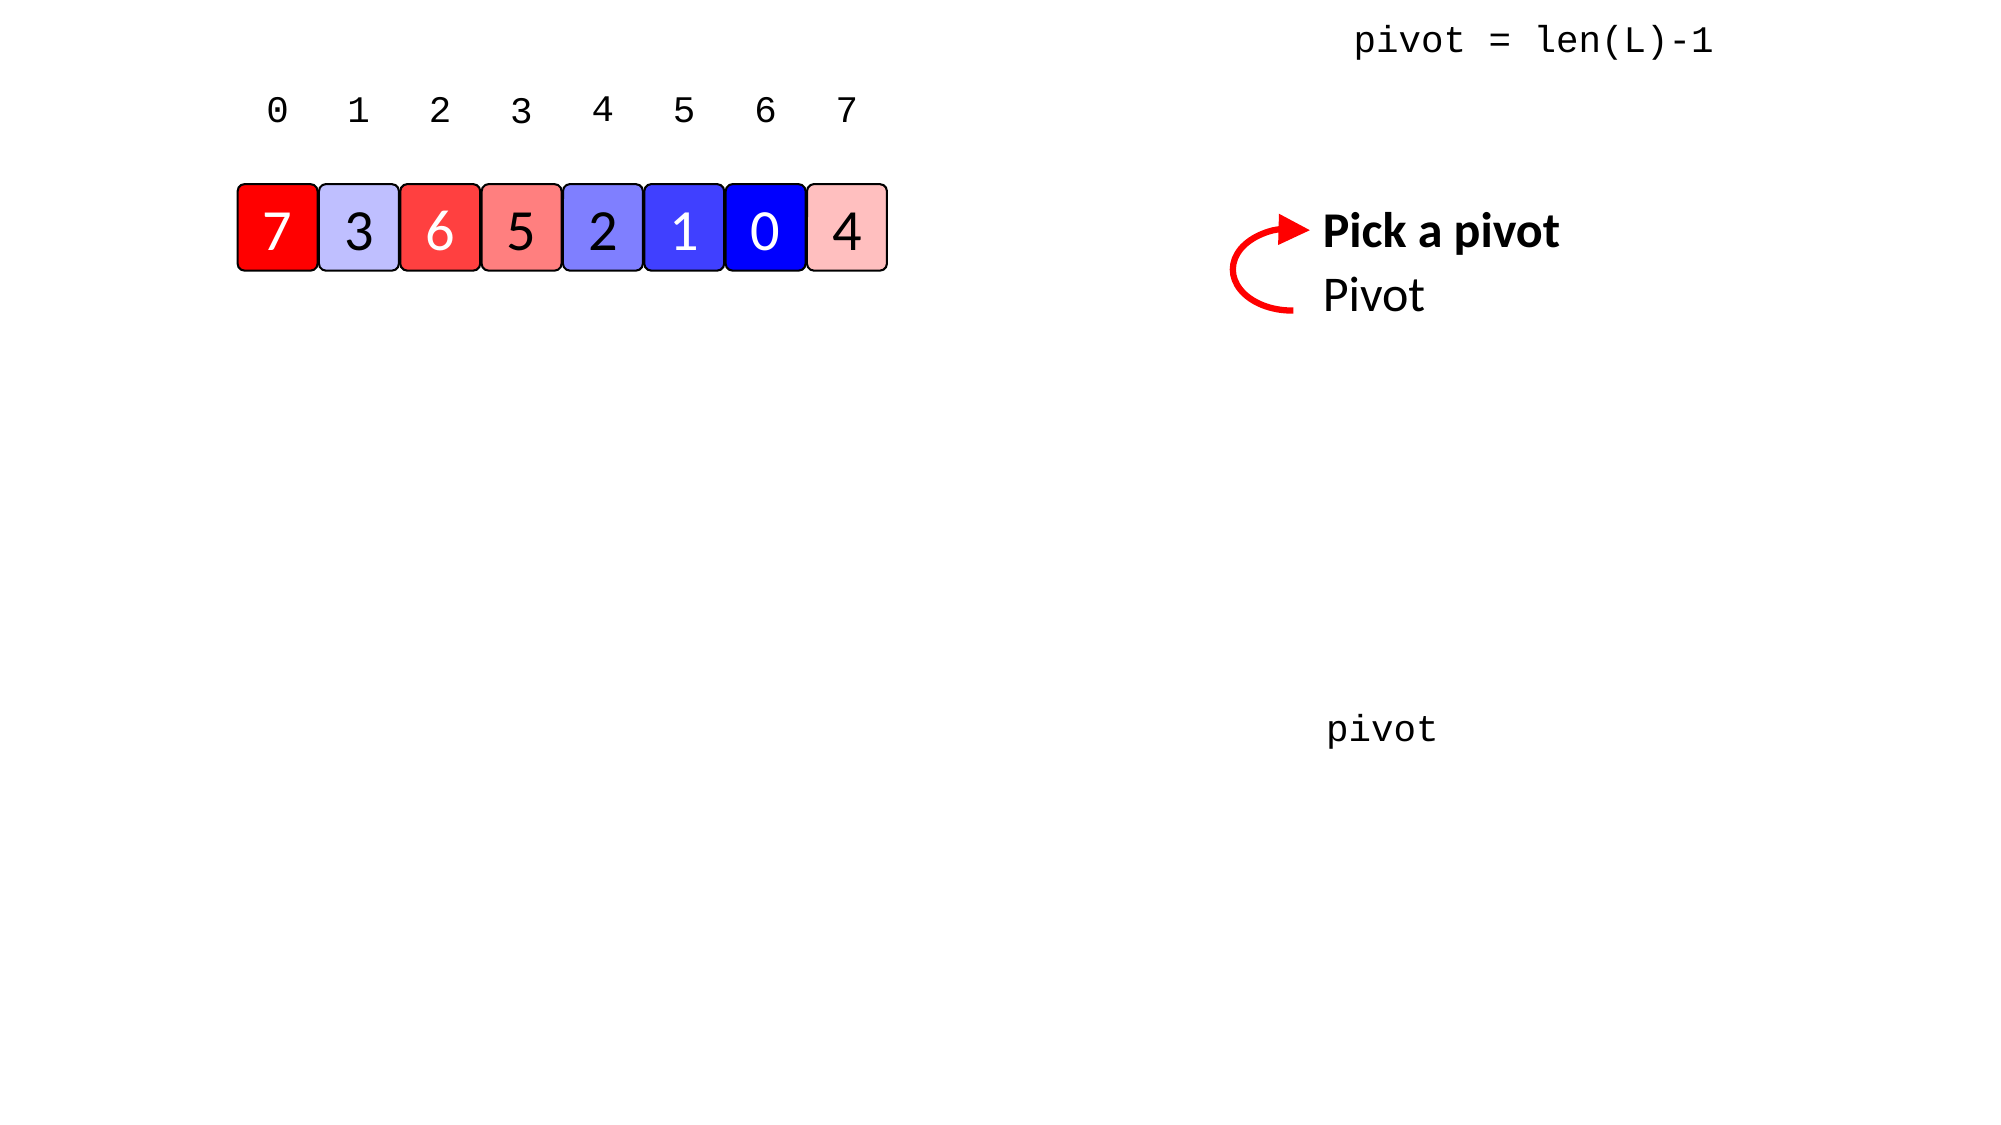

pivot = len(L)-1
4
5
6
0
7
1
2
3
7
3
6
5
2
1
0
4
Pick a pivot
Pivot

pivot